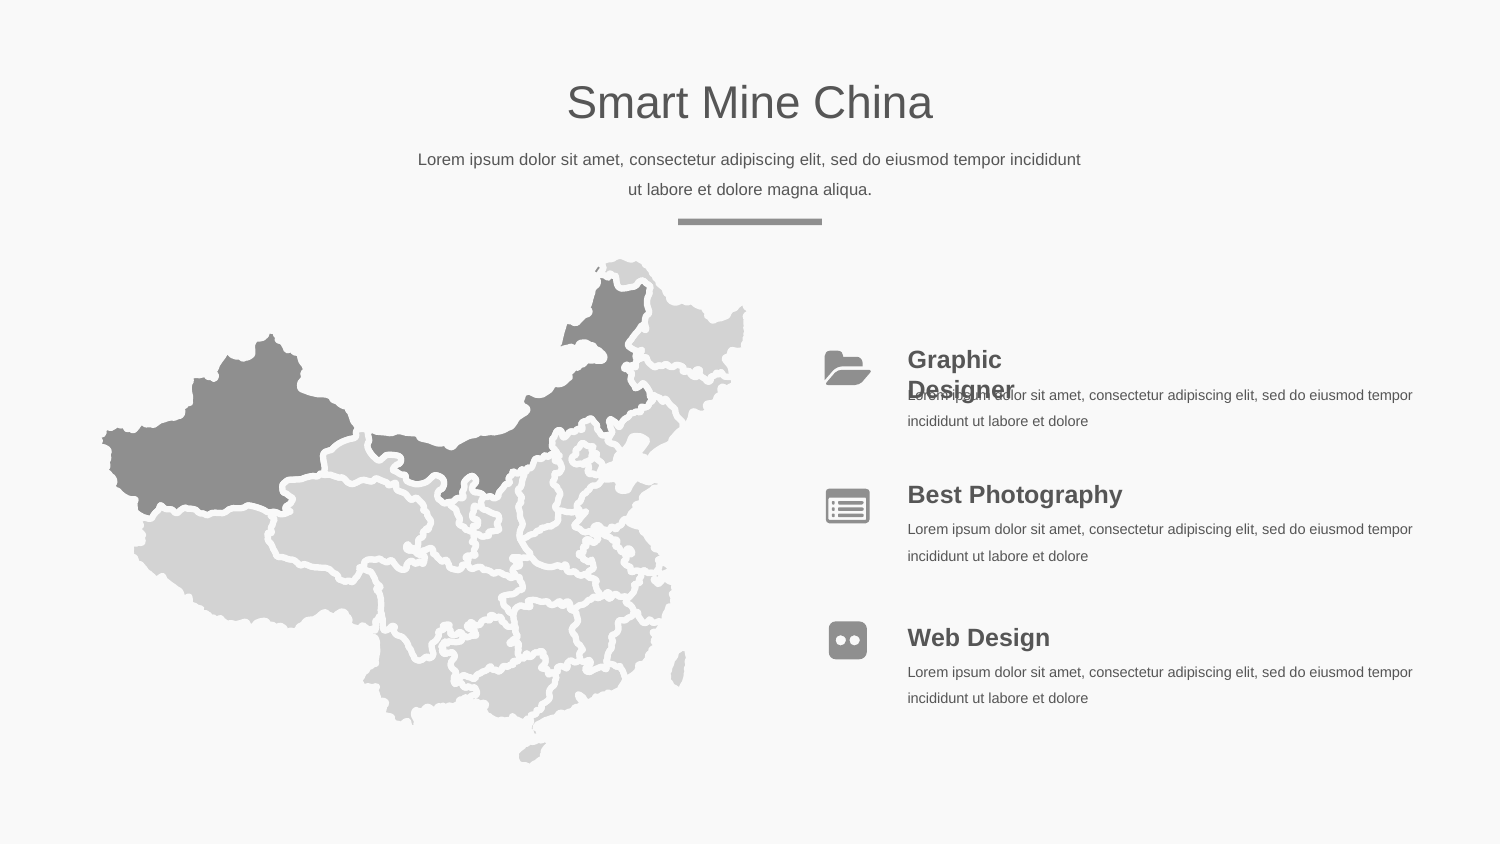

Smart Mine China
Lorem ipsum dolor sit amet, consectetur adipiscing elit, sed do eiusmod tempor incididunt ut labore et dolore magna aliqua.

Graphic Designer

Lorem ipsum dolor sit amet, consectetur adipiscing elit, sed do eiusmod tempor incididunt ut labore et dolore
Best Photography

Lorem ipsum dolor sit amet, consectetur adipiscing elit, sed do eiusmod tempor incididunt ut labore et dolore

Web Design
Lorem ipsum dolor sit amet, consectetur adipiscing elit, sed do eiusmod tempor incididunt ut labore et dolore